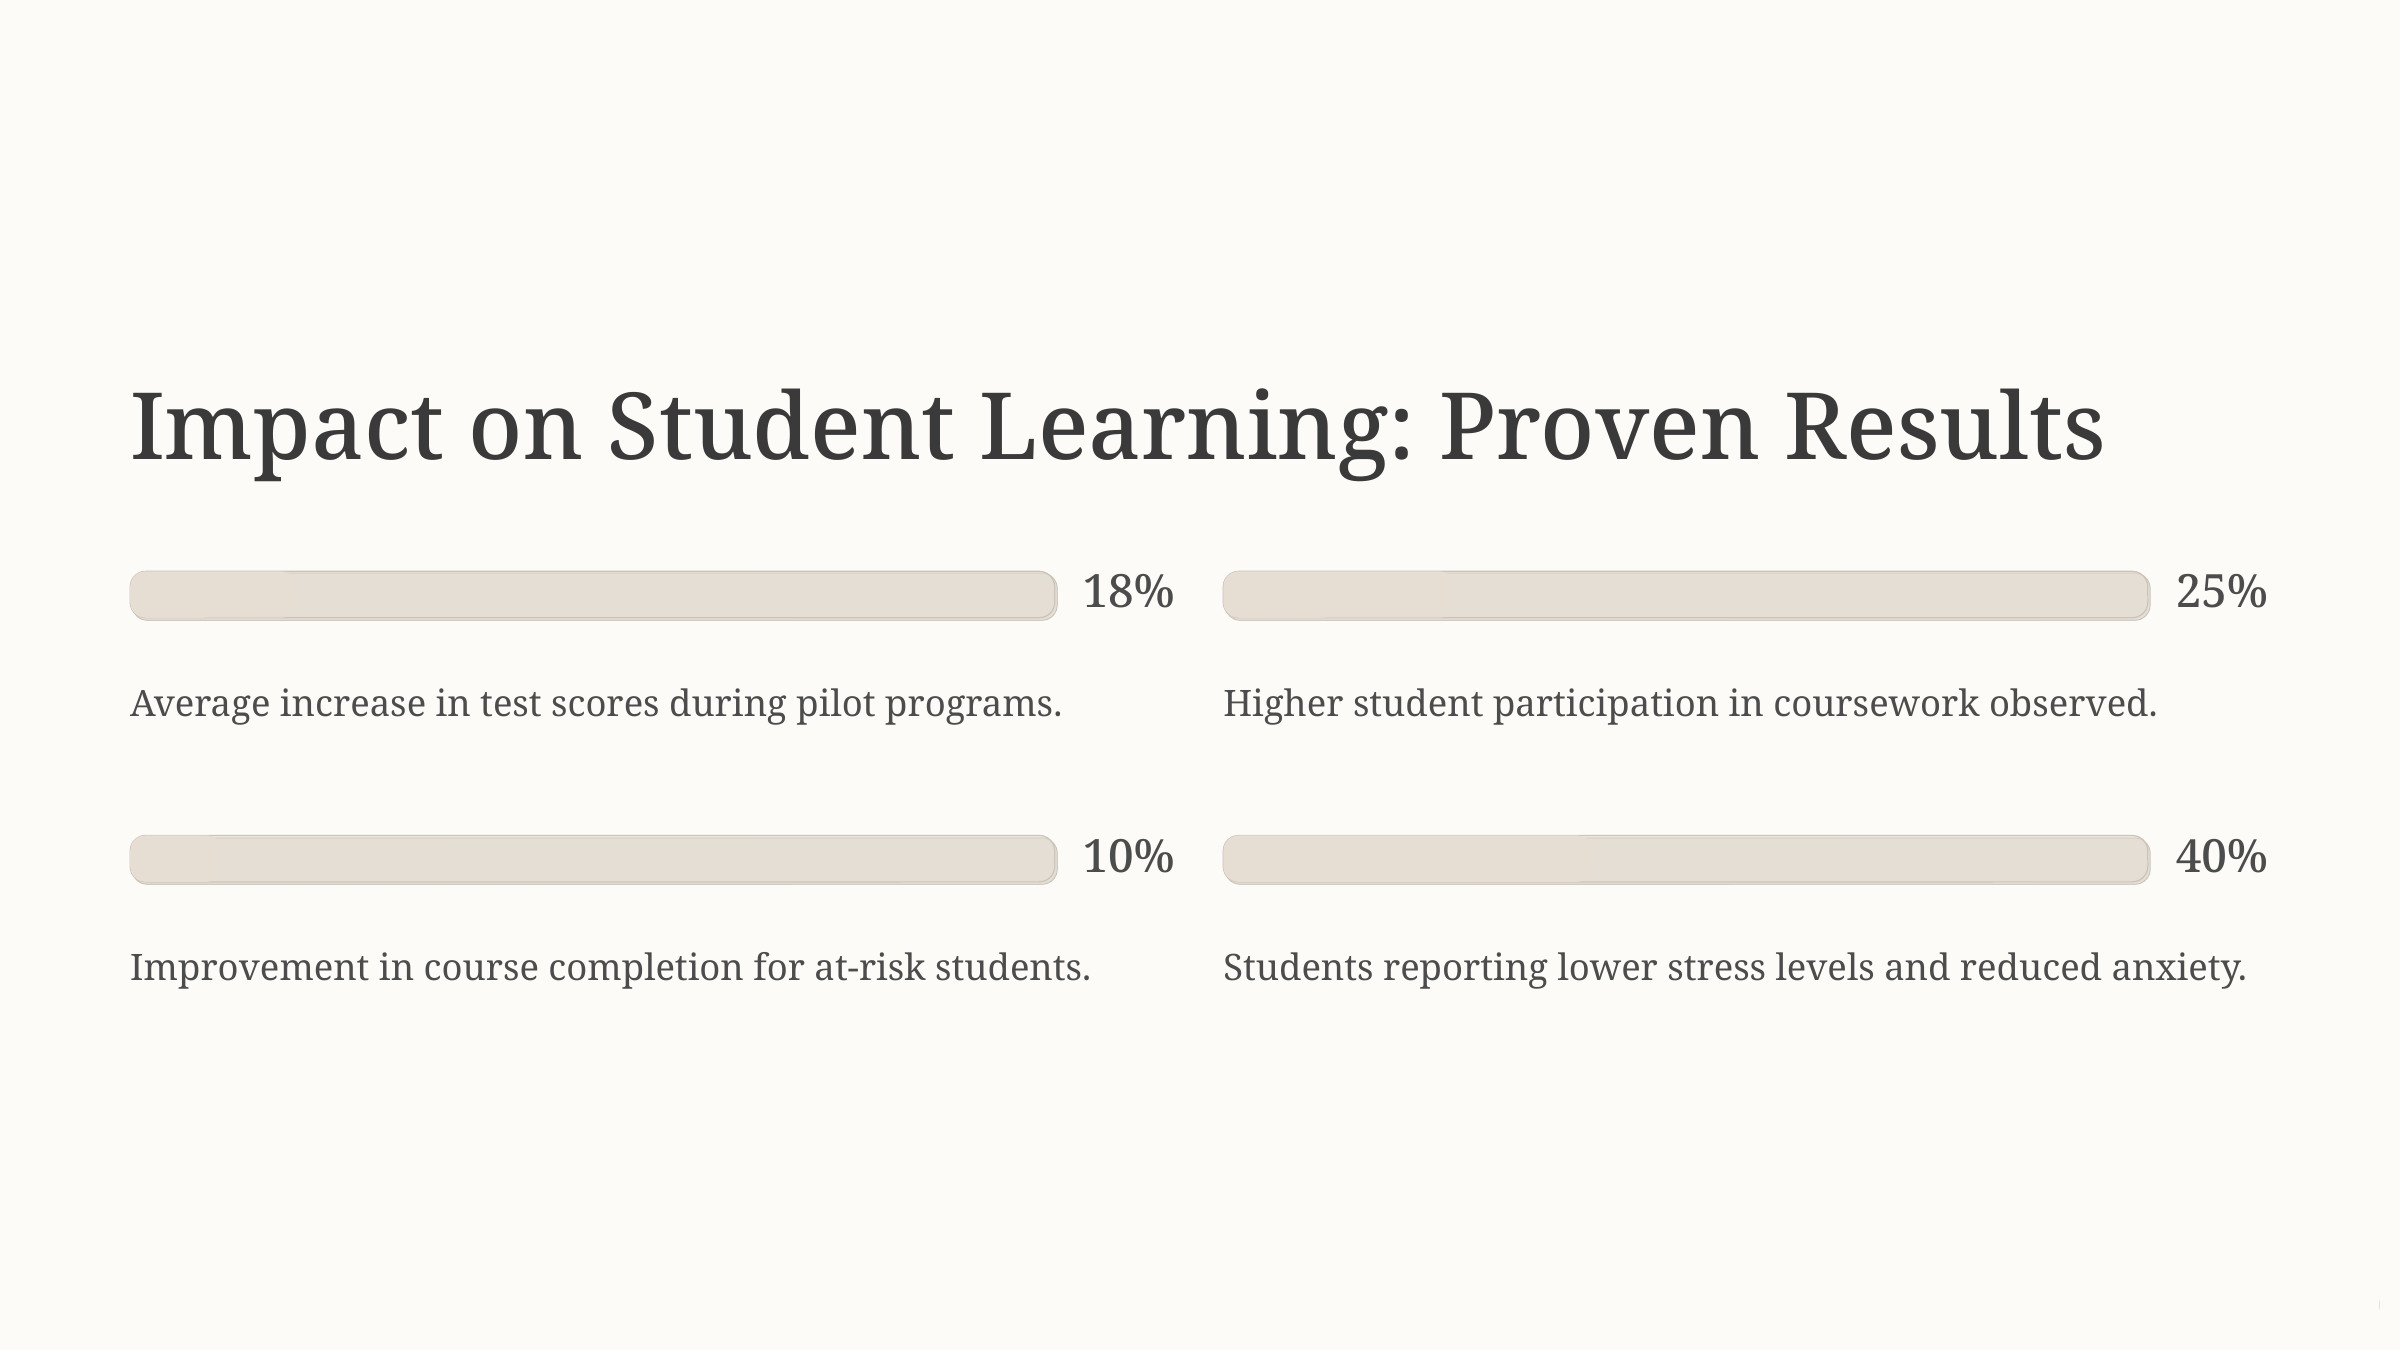

Impact on Student Learning: Proven Results

18%

25%
Average increase in test scores during pilot programs.
Higher student participation in coursework observed.

10%

40%
Improvement in course completion for at-risk students.
Students reporting lower stress levels and reduced anxiety.